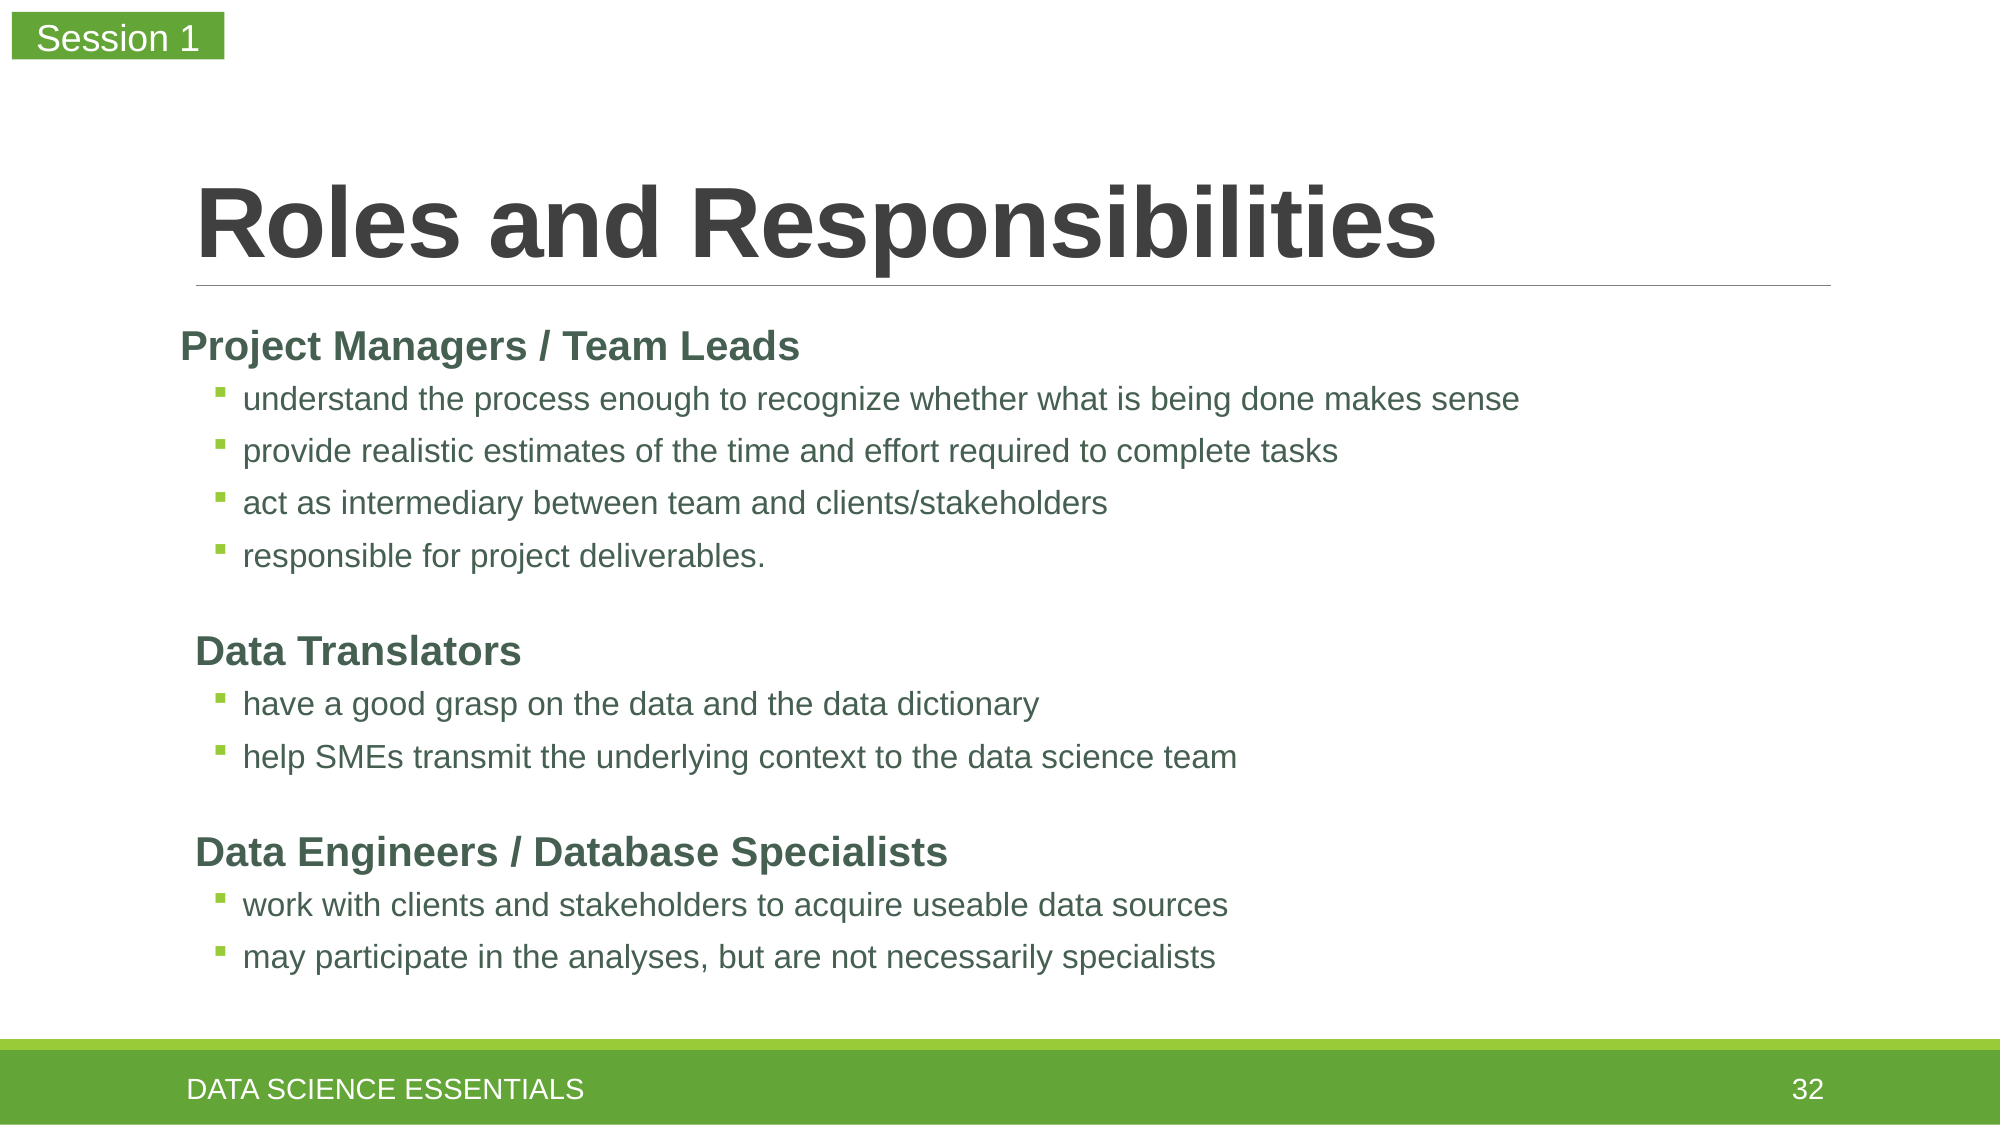

Session 1
# Roles and Responsibilities
Project Managers / Team Leads
understand the process enough to recognize whether what is being done makes sense
provide realistic estimates of the time and effort required to complete tasks
act as intermediary between team and clients/stakeholders
responsible for project deliverables.
Data Translators
have a good grasp on the data and the data dictionary
help SMEs transmit the underlying context to the data science team
Data Engineers / Database Specialists
work with clients and stakeholders to acquire useable data sources
may participate in the analyses, but are not necessarily specialists
DATA SCIENCE ESSENTIALS
32